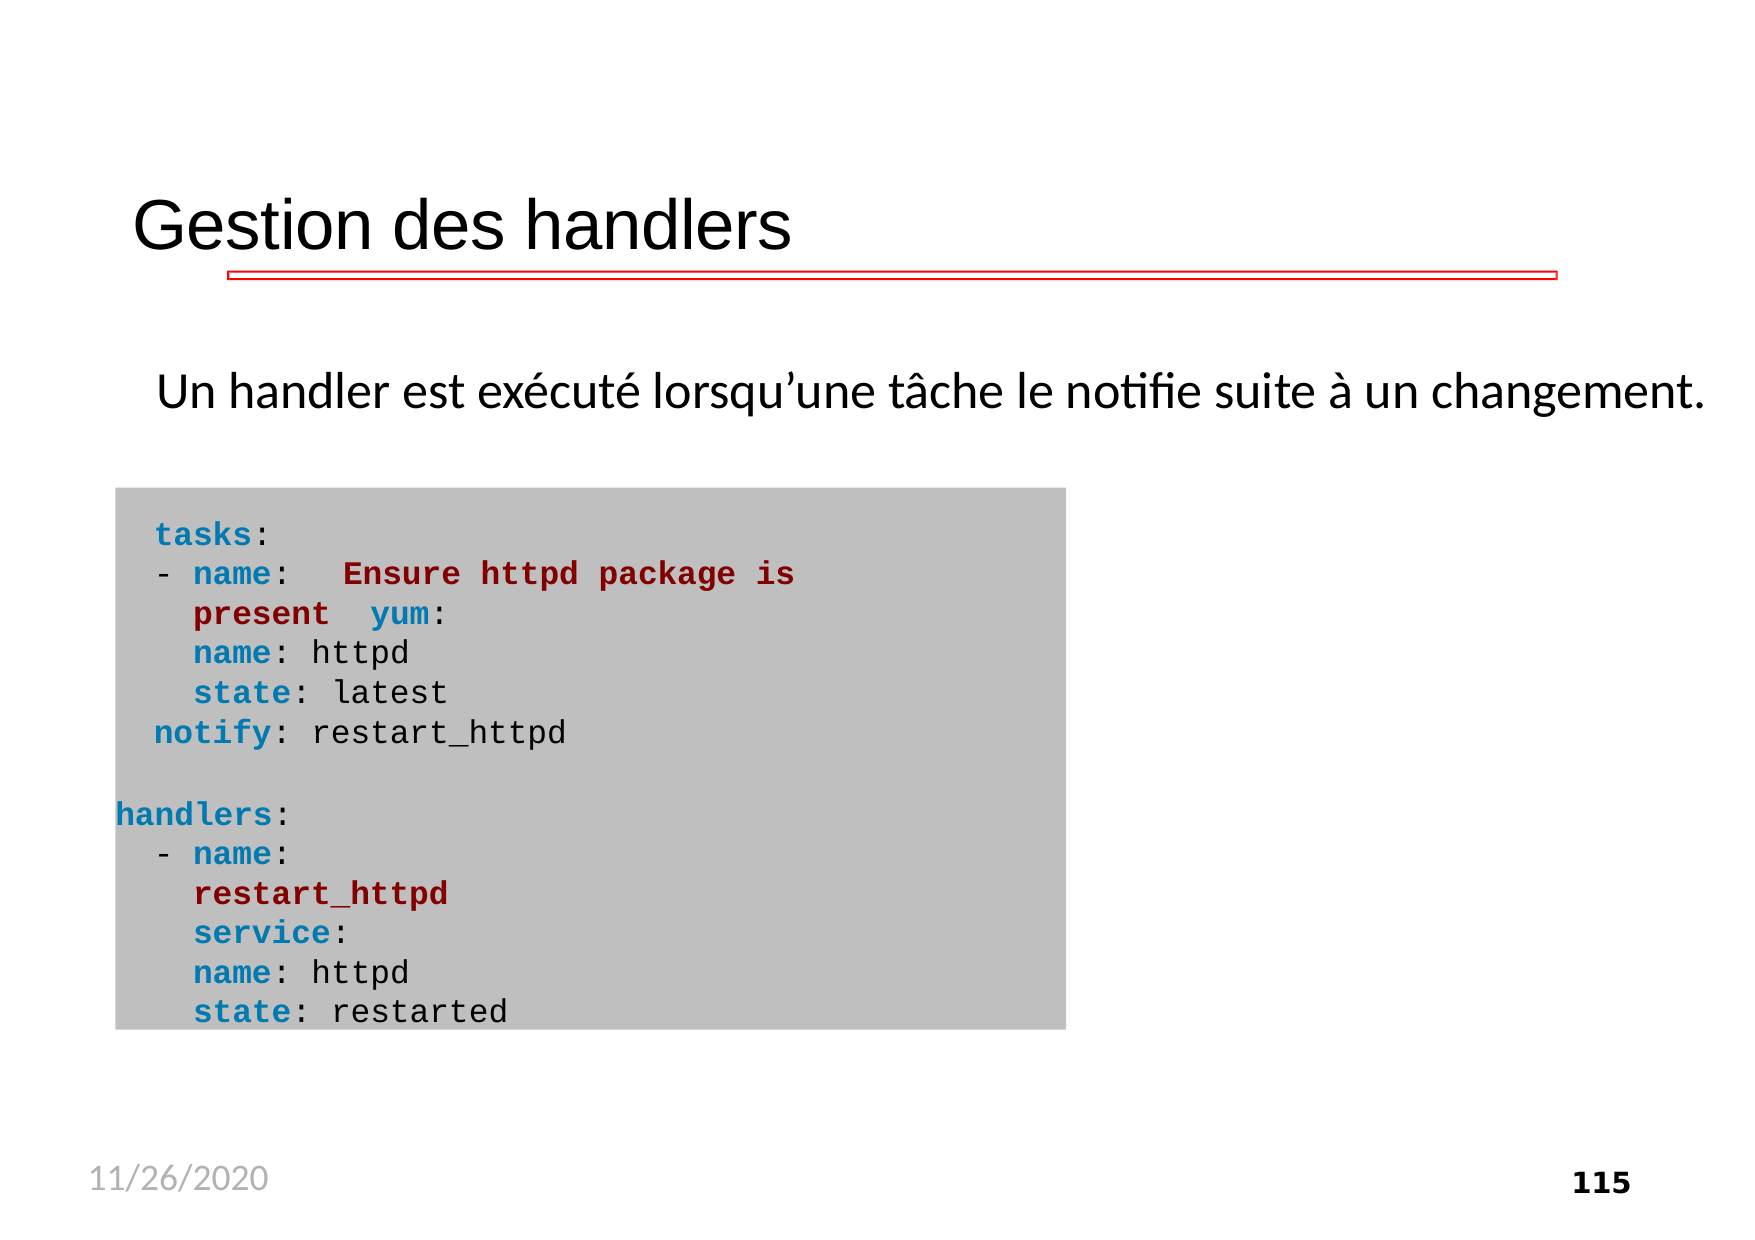

# Gestion des handlers
Un handler est exécuté lorsqu’une tâche le notifie suite à un changement.
tasks:
-	name:	Ensure httpd package is present  yum:
name: httpd
state: latest
notify: restart_httpd

handlers:
-	name:	restart_httpd  service:
name: httpd
state: restarted
11/26/2020
115